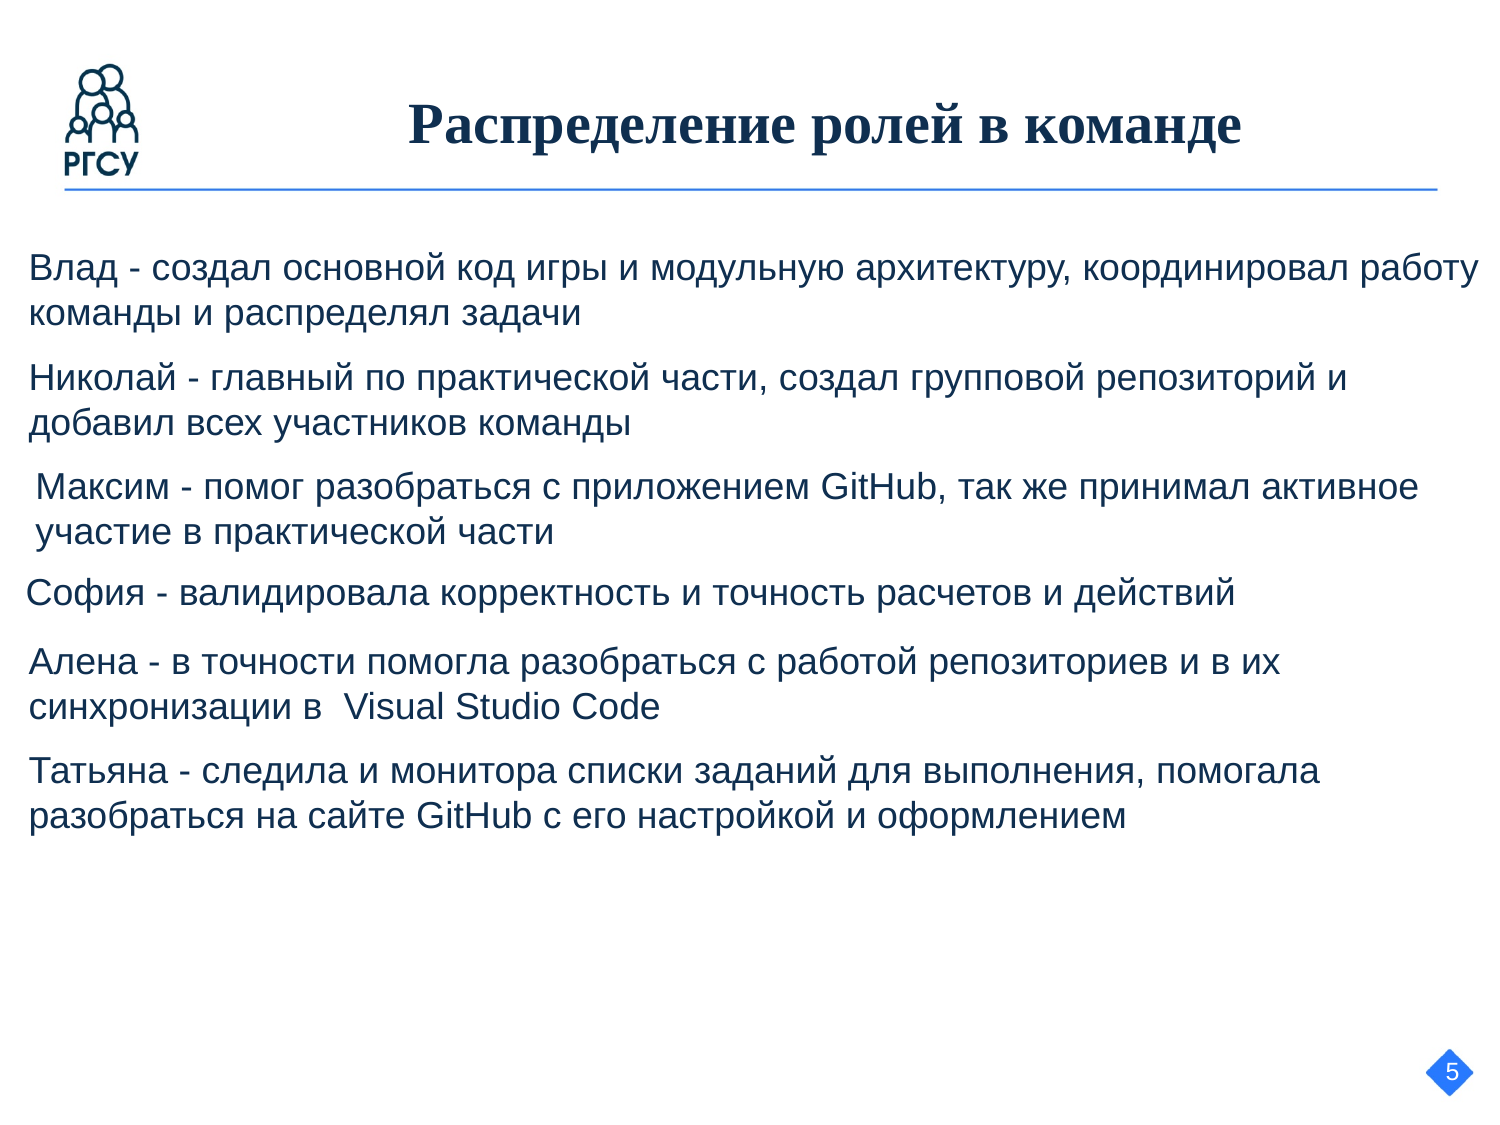

# Распределение ролей в команде

Влад - создал основной код игры и модульную архитектуру, координировал работу команды и распределял задачи
Николай - главный по практической части, создал групповой репозиторий и добавил всех участников команды
Максим - помог разобраться с приложением GitHub, так же принимал активное участие в практической части
София - валидировала корректность и точность расчетов и действий
Алена - в точности помогла разобраться с работой репозиториев и в их синхронизации в  Visual Studio Code
Татьяна - следила и монитора списки заданий для выполнения, помогала разобраться на сайте GitHub с его настройкой и оформлением
5